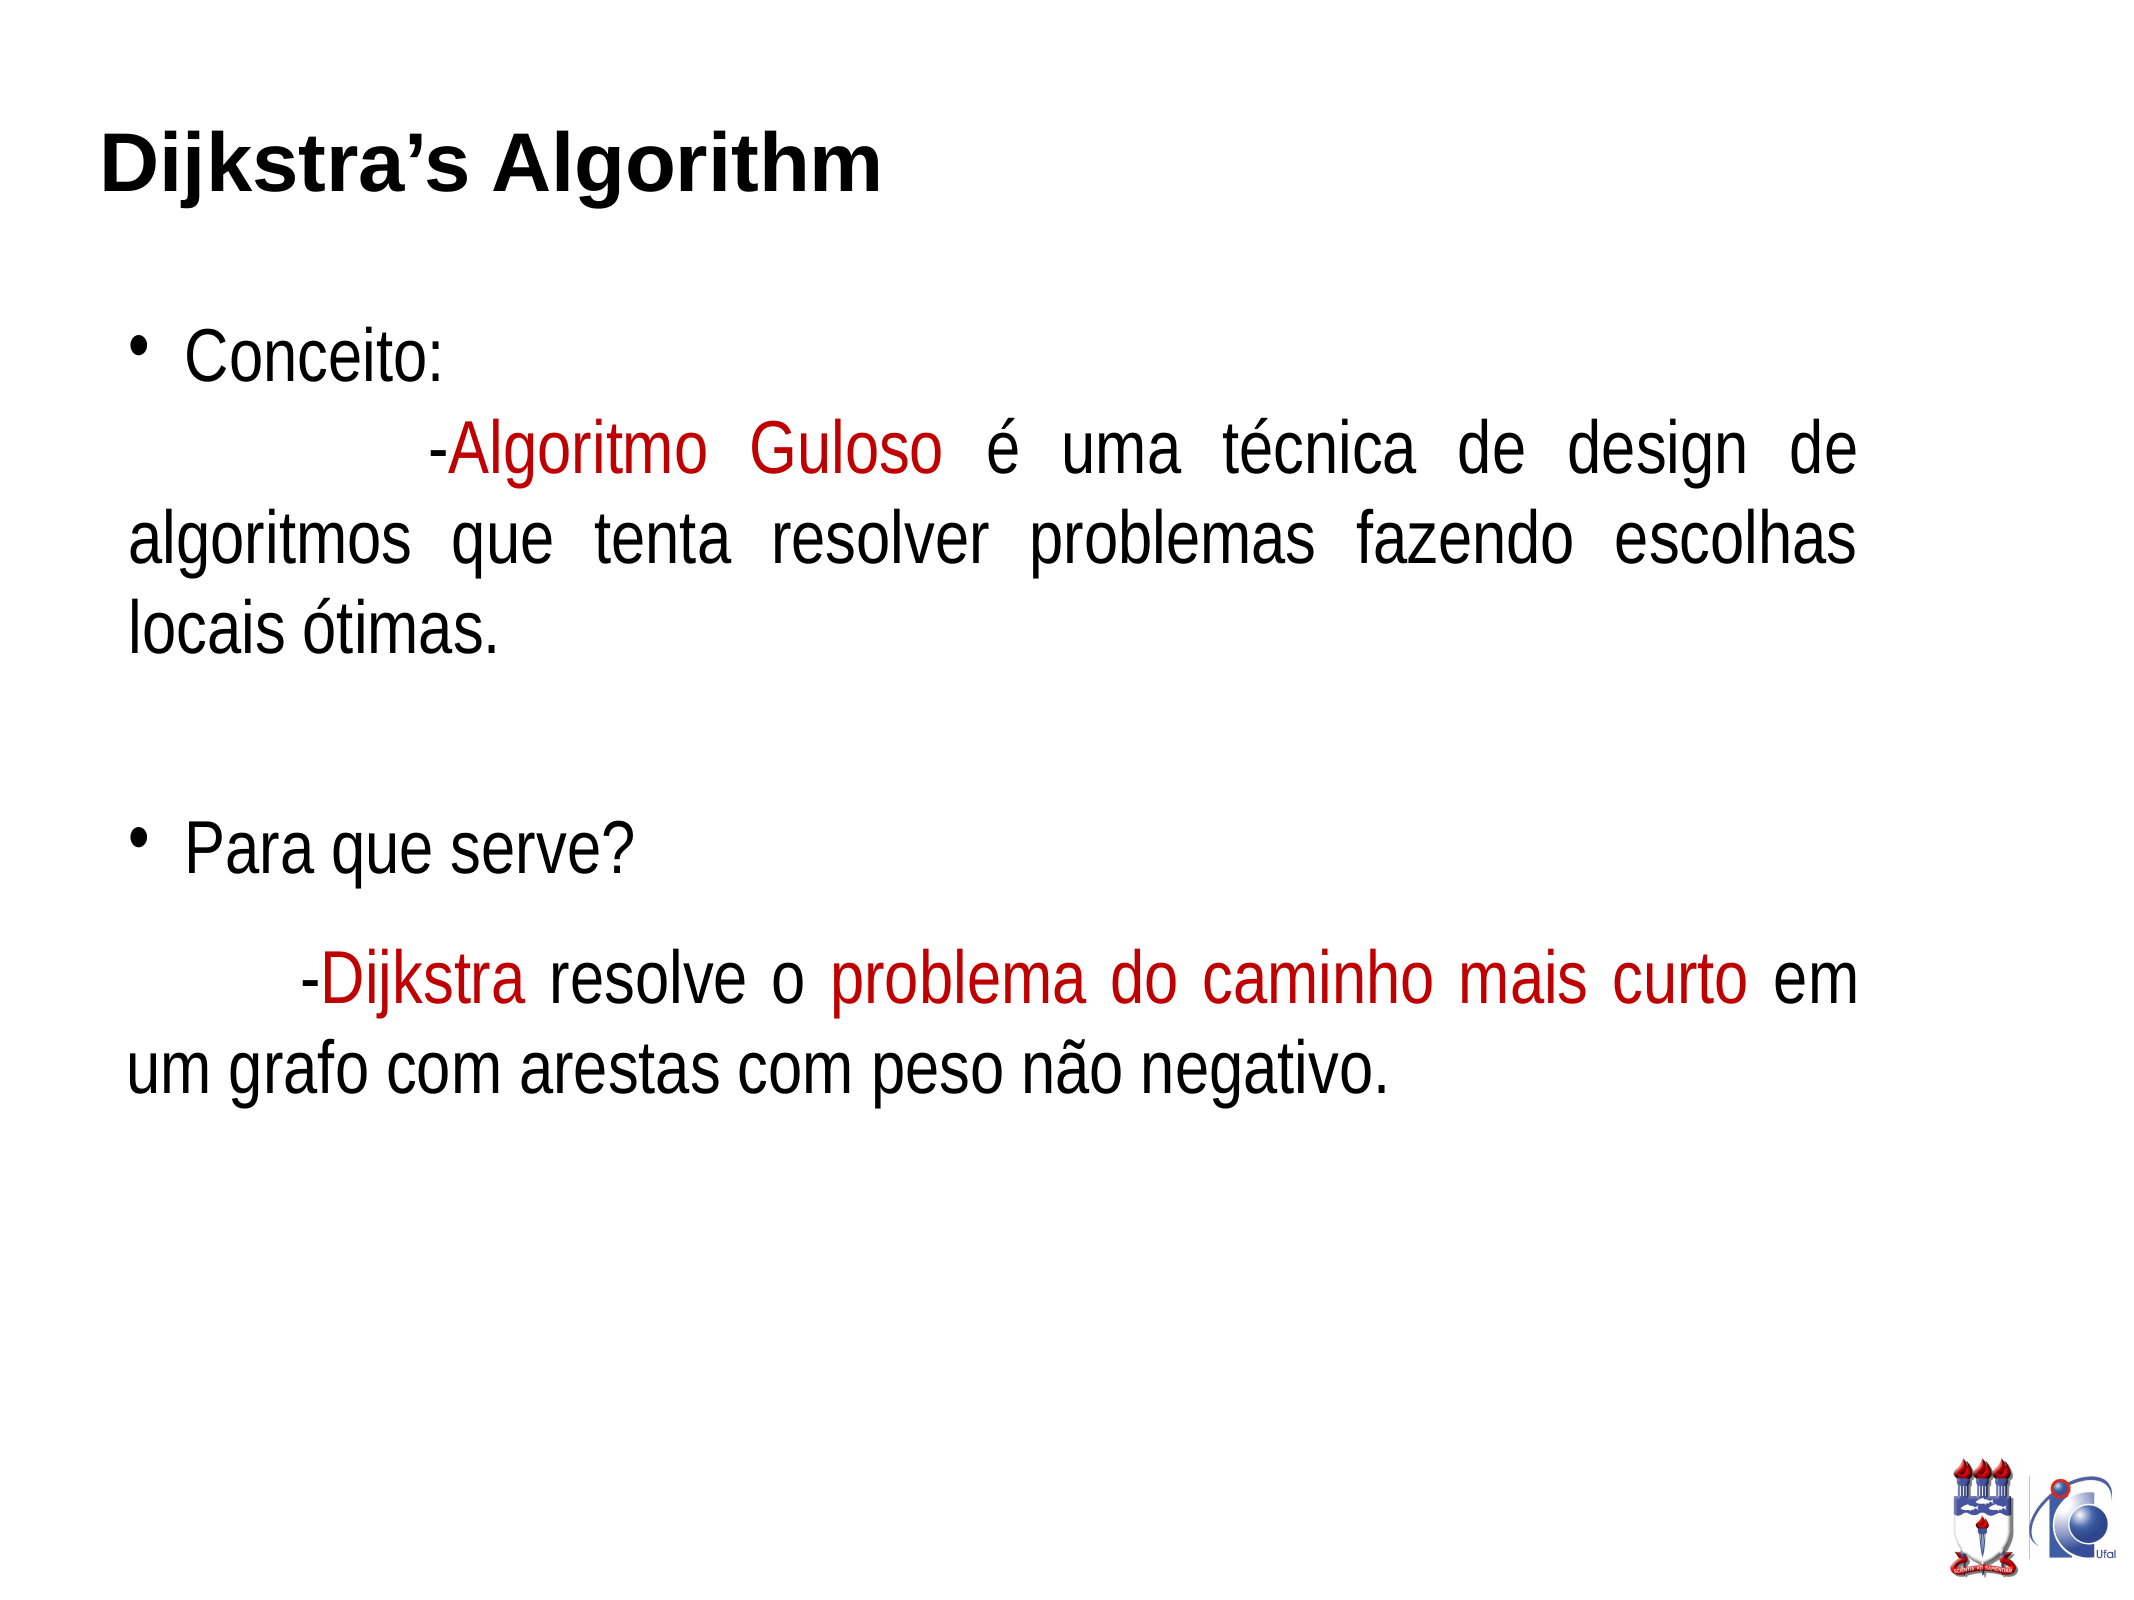

# Dijkstra’s Algorithm
Conceito:
		-Algoritmo Guloso é uma técnica de design de algoritmos que tenta resolver problemas fazendo escolhas locais ótimas.

Para que serve?
	 -Dijkstra resolve o problema do caminho mais curto em um grafo com arestas com peso não negativo.